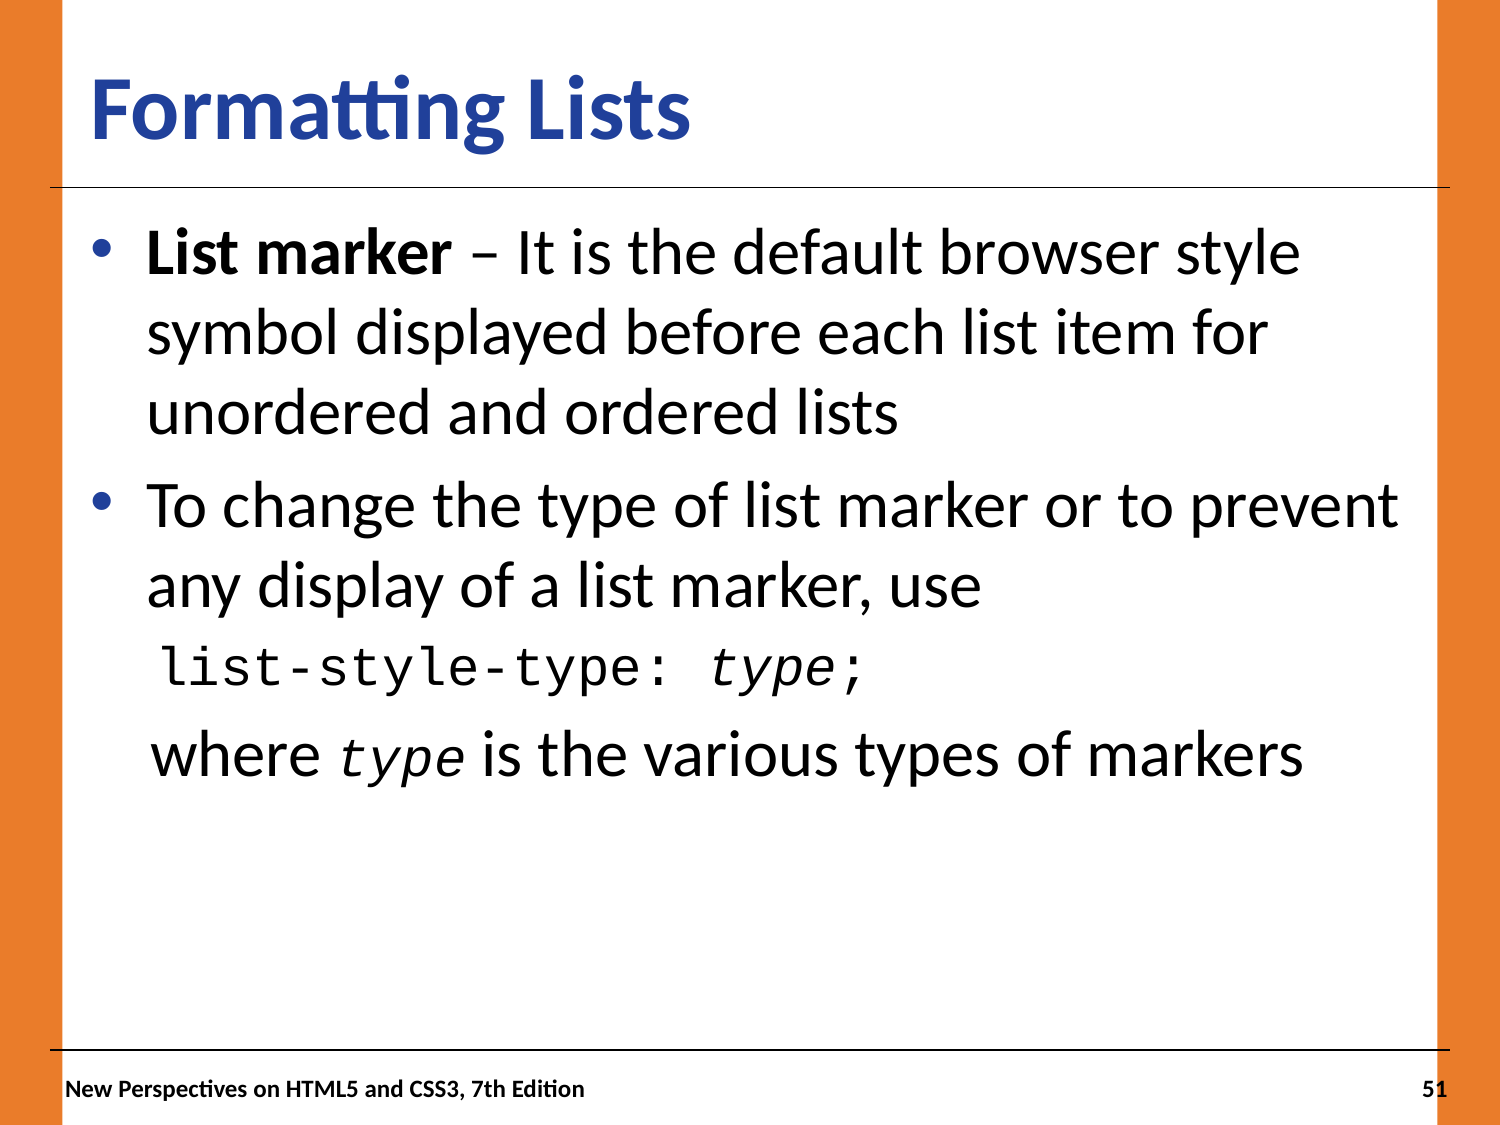

# Formatting Lists
List marker – It is the default browser style symbol displayed before each list item for unordered and ordered lists
To change the type of list marker or to prevent any display of a list marker, use
  list-style-type: type;
    where type is the various types of markers
New Perspectives on HTML5 and CSS3, 7th Edition
51